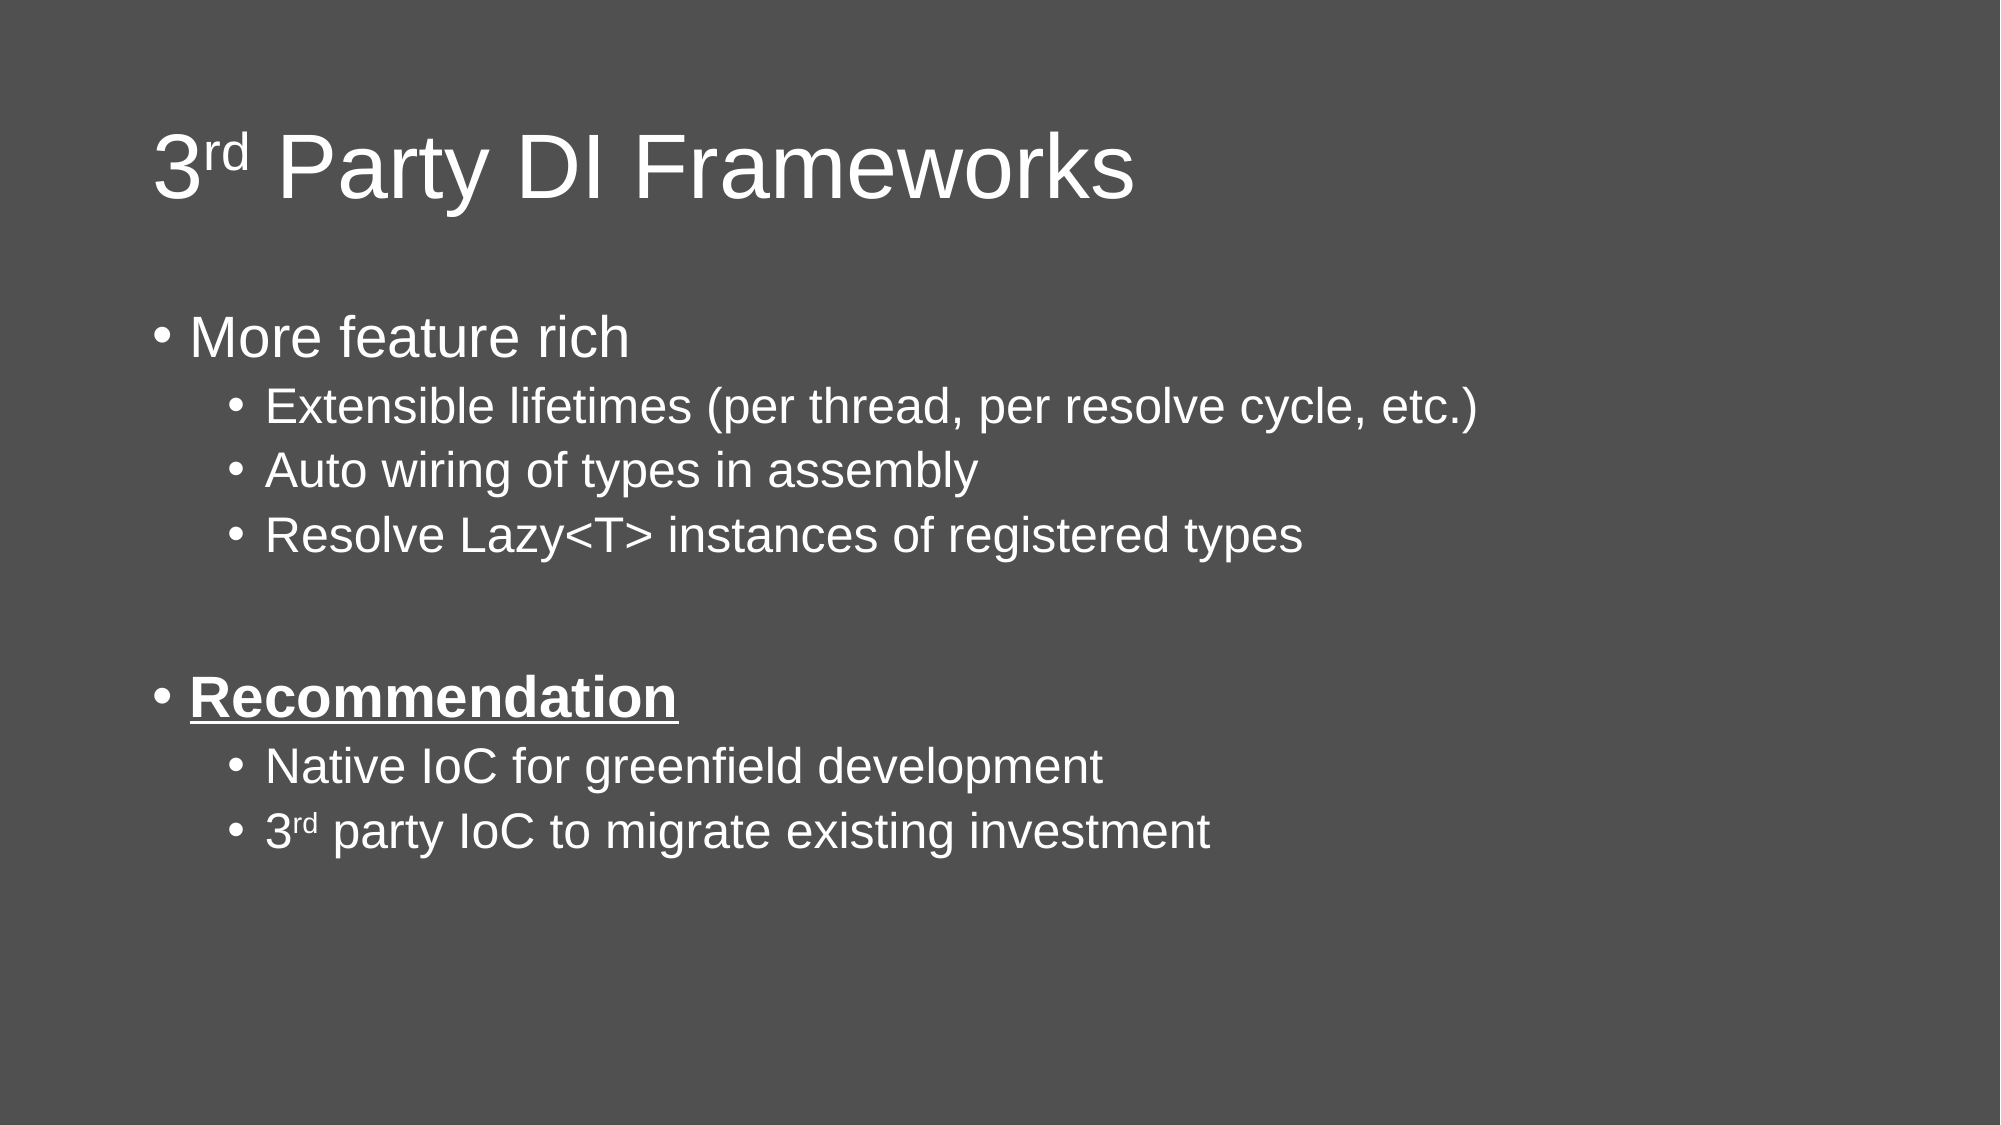

# 3rd Party DI Frameworks
More feature rich
Extensible lifetimes (per thread, per resolve cycle, etc.)
Auto wiring of types in assembly
Resolve Lazy<T> instances of registered types

Recommendation
Native IoC for greenfield development
3rd party IoC to migrate existing investment